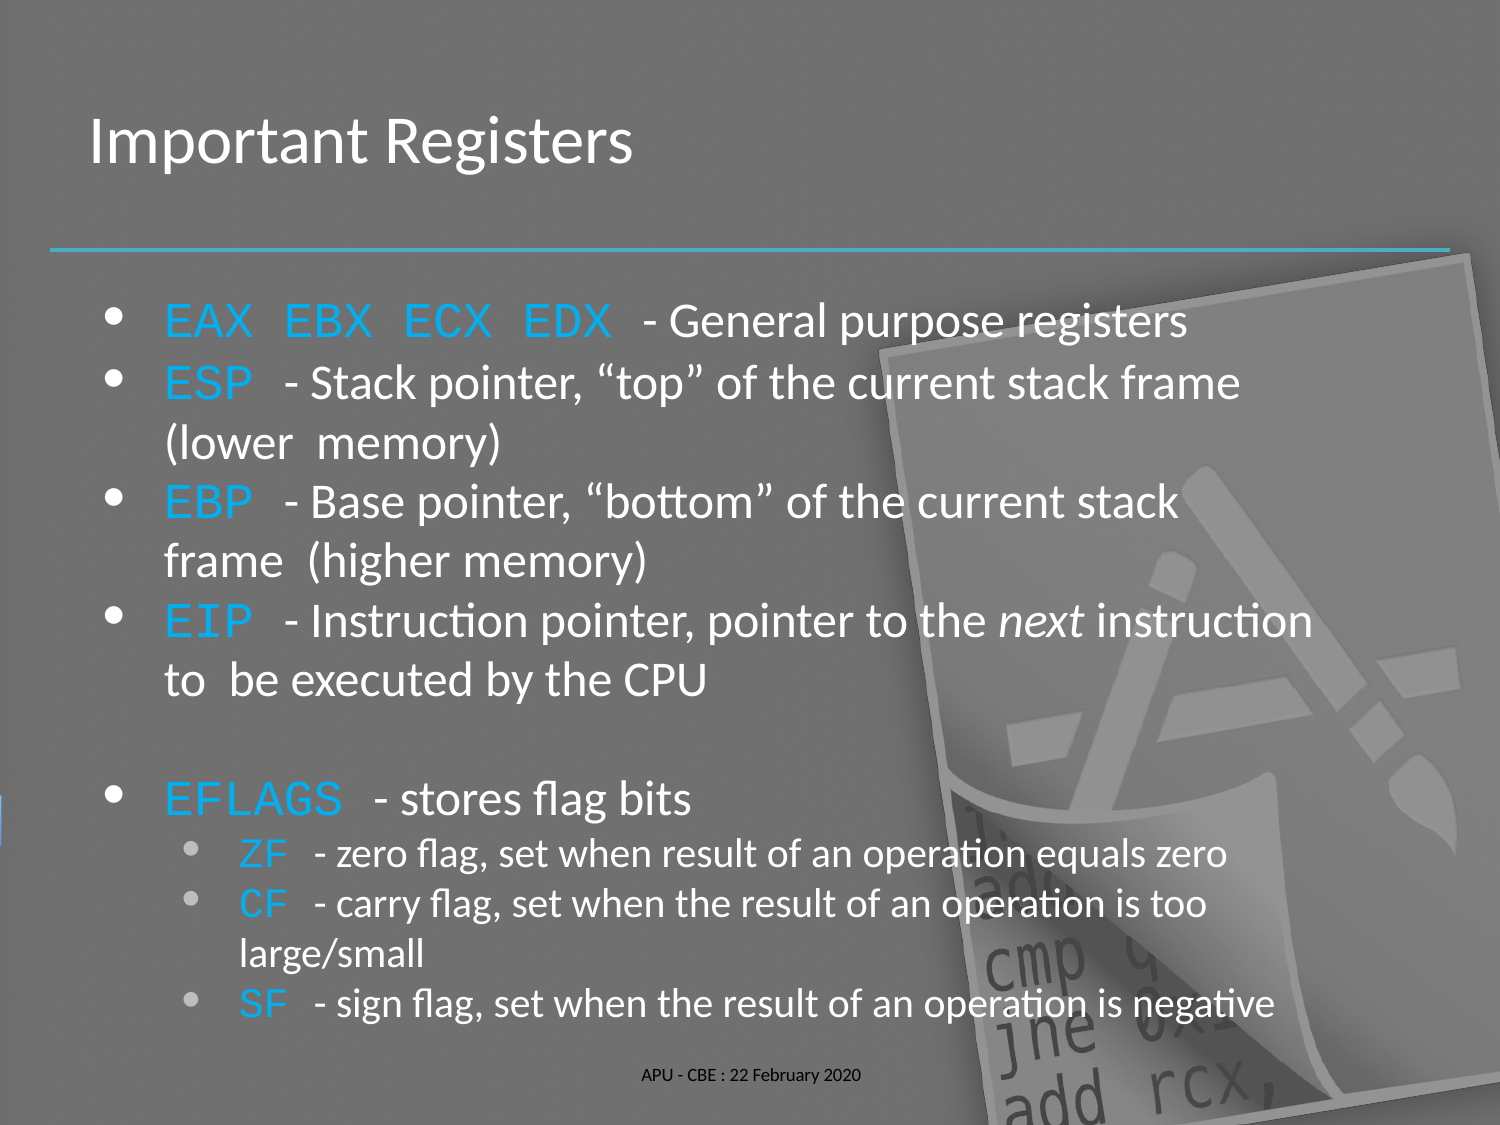

# Important Registers

EAX EBX ECX EDX - General purpose registers
ESP - Stack pointer, “top” of the current stack frame (lower  memory)
EBP - Base pointer, “bottom” of the current stack frame  (higher memory)
EIP - Instruction pointer, pointer to the next instruction to  be executed by the CPU

EFLAGS - stores flag bits
ZF - zero flag, set when result of an operation equals zero
CF - carry flag, set when the result of an operation is too large/small
SF - sign flag, set when the result of an operation is negative
APU - CBE : 22 February 2020